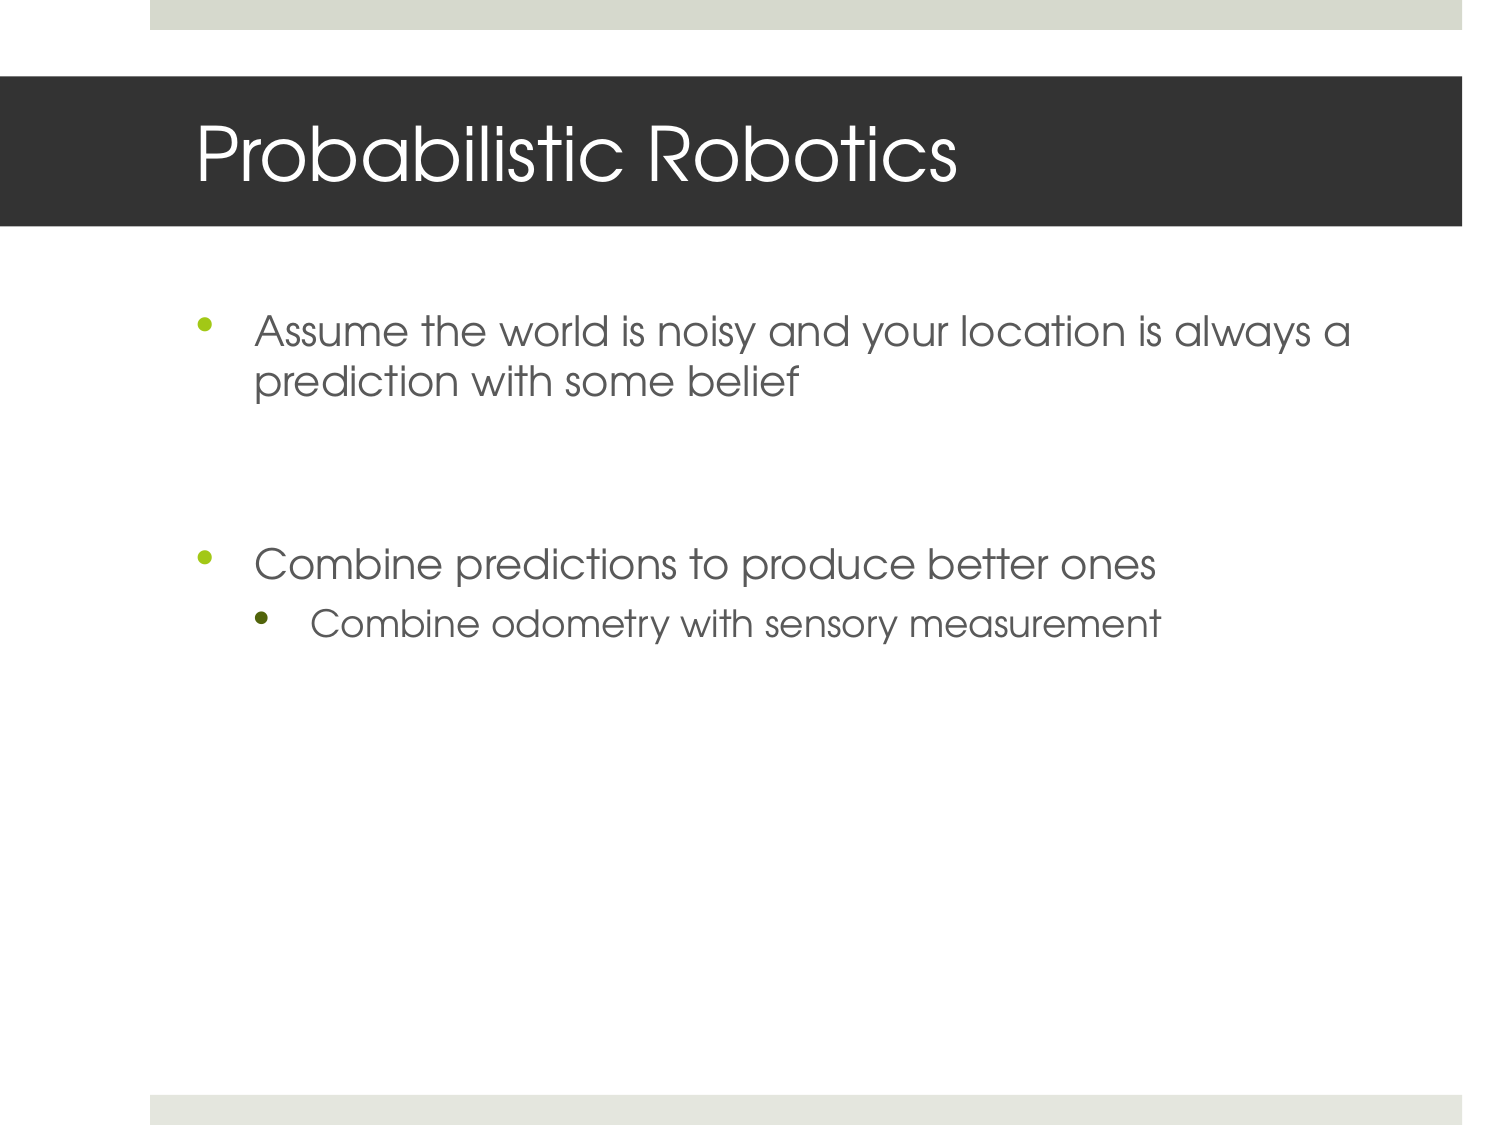

# Probabilistic Robotics
Assume the world is noisy and your location is always a prediction with some belief

Combine predictions to produce better ones
Combine odometry with sensory measurement